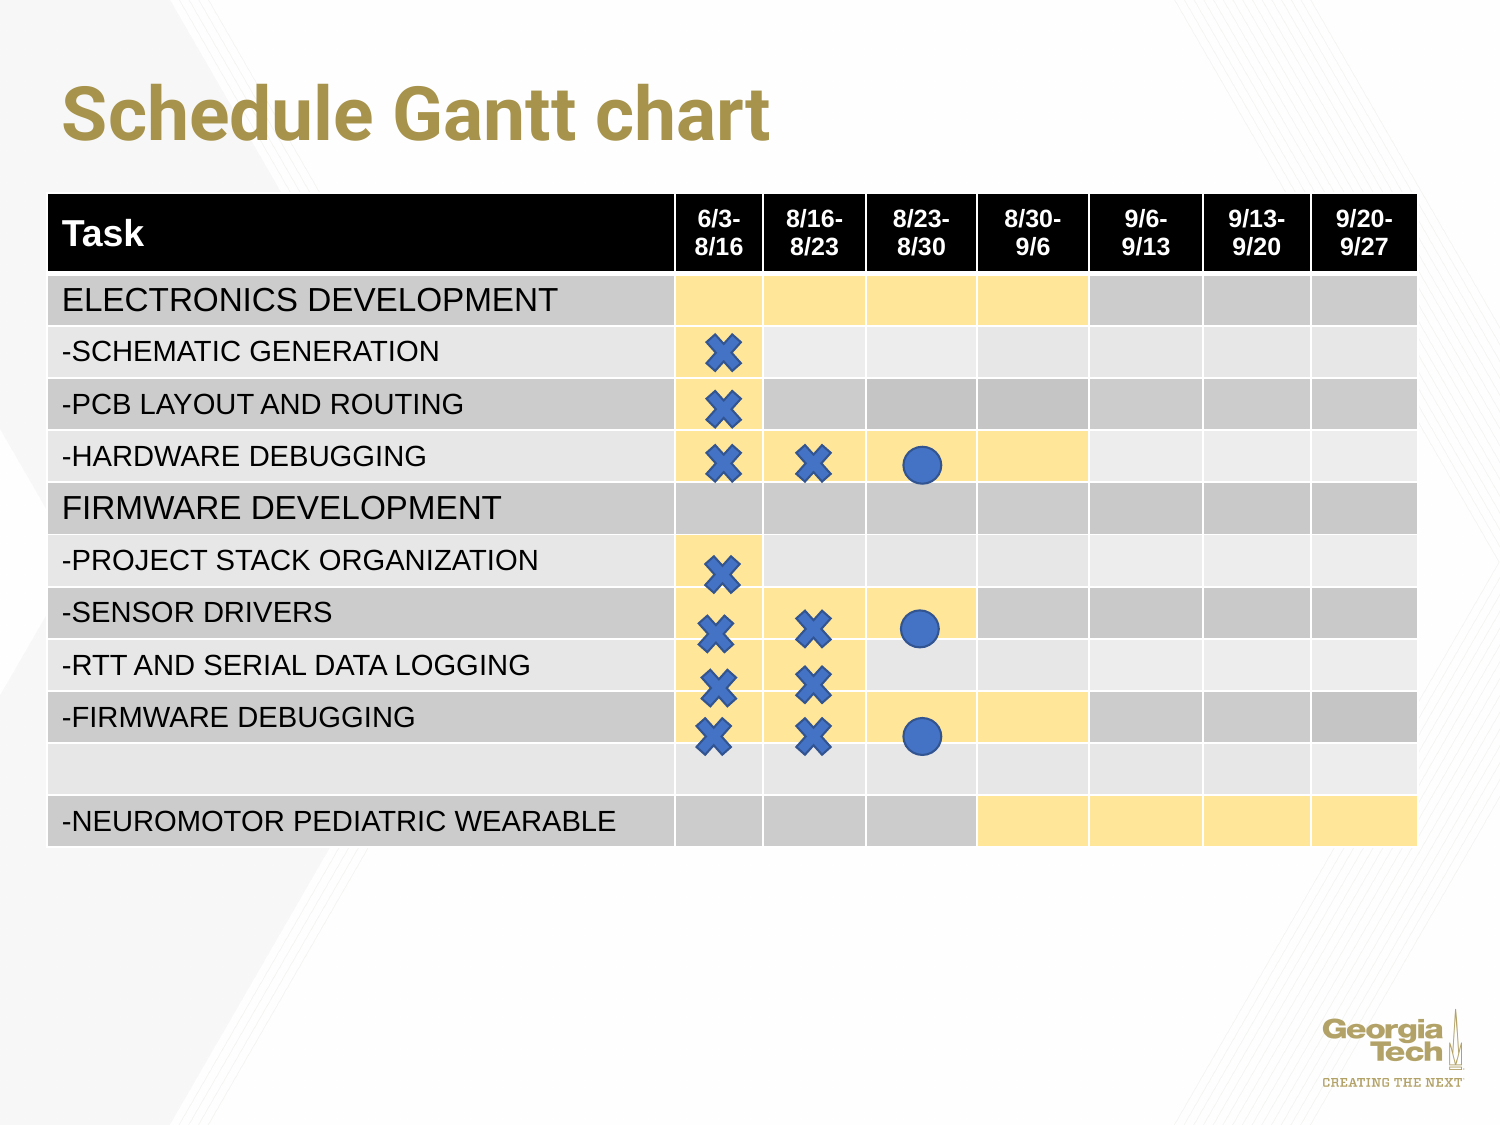

# Schedule Gantt chart
| Task | 6/3-8/16 | 8/16-8/23 | 8/23-8/30 | 8/30-9/6 | 9/6-9/13 | 9/13-9/20 | 9/20-9/27 |
| --- | --- | --- | --- | --- | --- | --- | --- |
| ELECTRONICS DEVELOPMENT |  |  |  |  |  |  |  |
| -SCHEMATIC GENERATION |  |  |  |  |  |  |  |
| -PCB LAYOUT AND ROUTING |  |  |  |  |  |  |  |
| -HARDWARE DEBUGGING |  |  |  |  |  |  |  |
| FIRMWARE DEVELOPMENT |  |  |  |  |  |  |  |
| -PROJECT STACK ORGANIZATION |  |  |  |  |  |  |  |
| -SENSOR DRIVERS |  |  |  |  |  |  |  |
| -RTT AND SERIAL DATA LOGGING |  |  |  |  |  |  |  |
| -FIRMWARE DEBUGGING |  |  |  |  |  |  |  |
|  |  |  |  |  |  |  |  |
| -NEUROMOTOR PEDIATRIC WEARABLE |  |  |  |  |  |  |  |